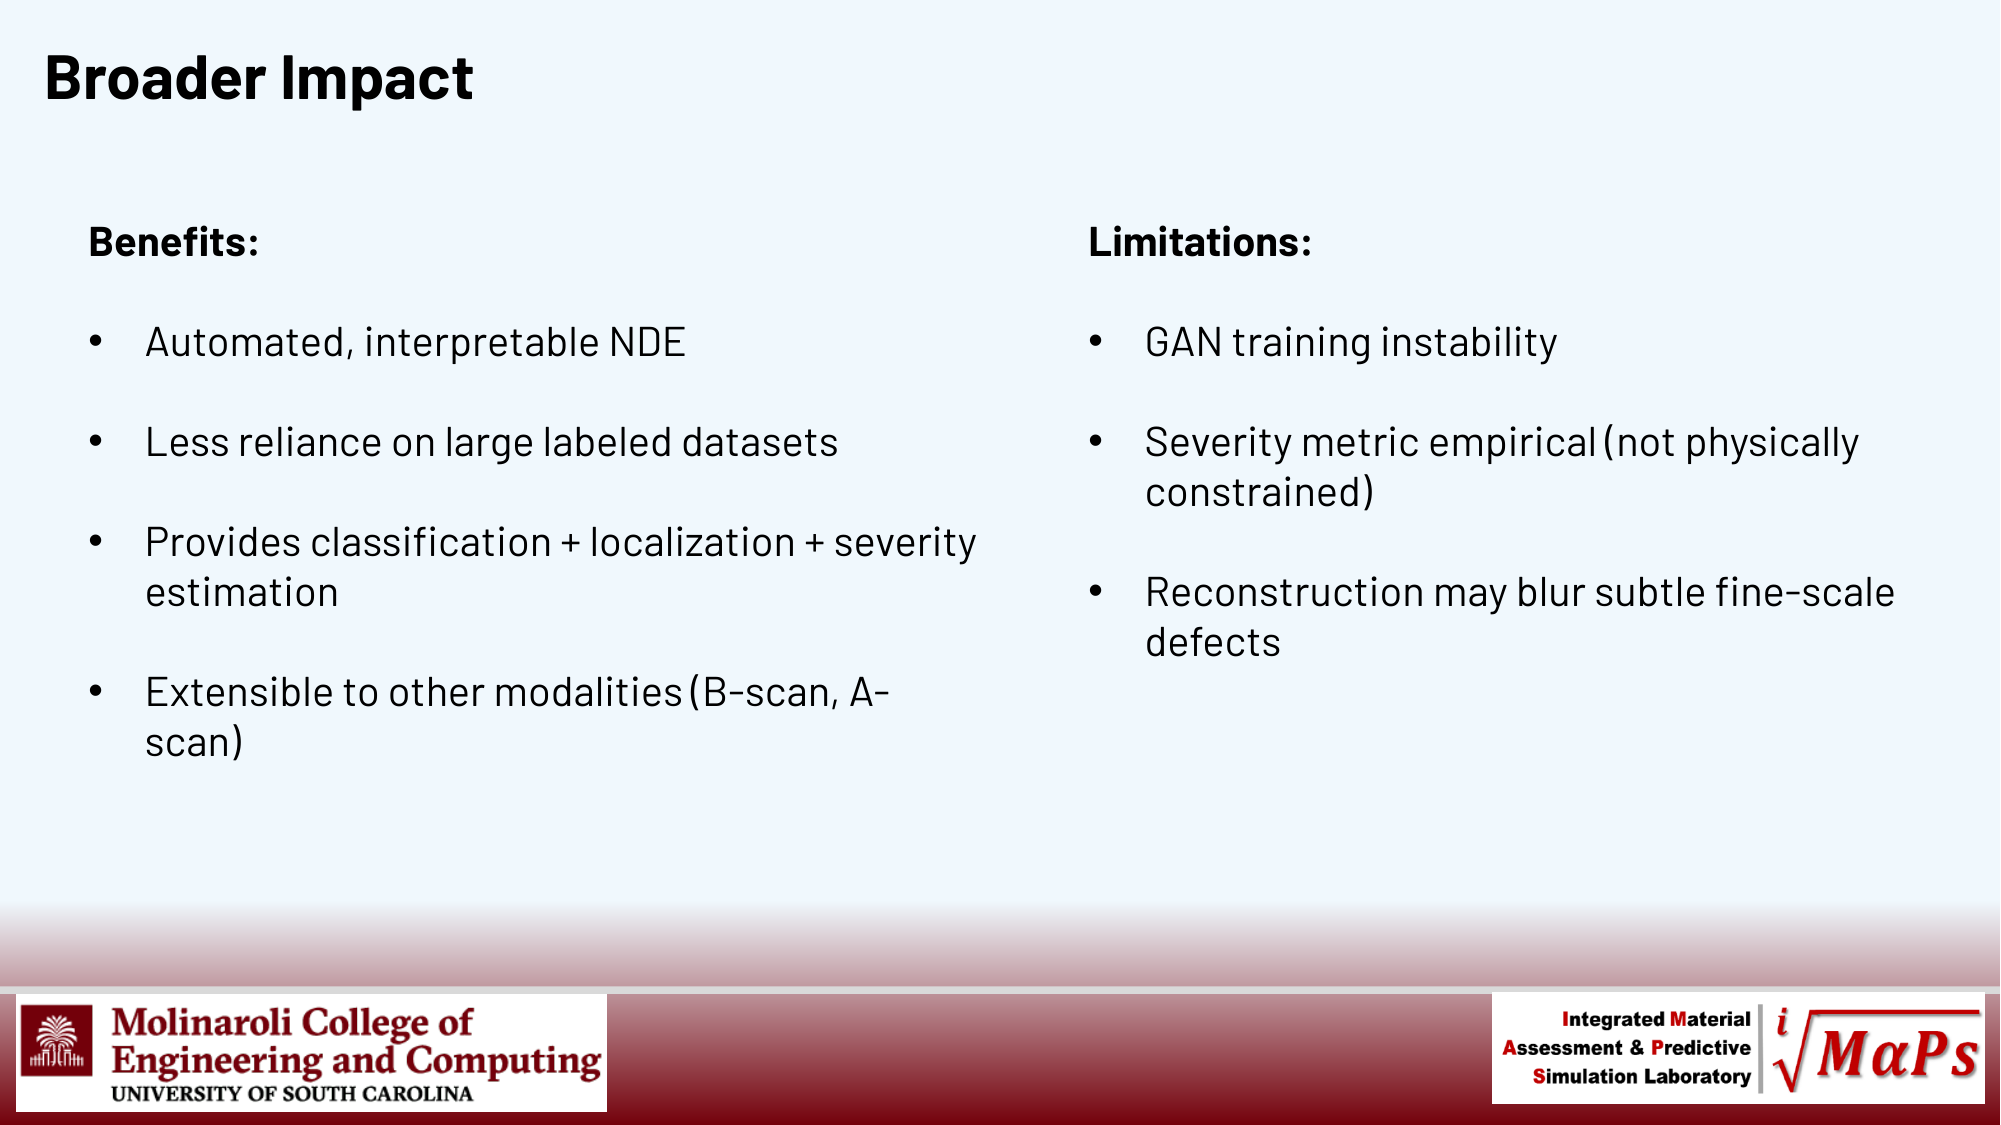

Broader Impact
Benefits:

Automated, interpretable NDE

Less reliance on large labeled datasets

Provides classification + localization + severity estimation

Extensible to other modalities (B-scan, A-scan)
Limitations:

GAN training instability

Severity metric empirical (not physically constrained)

Reconstruction may blur subtle fine-scale defects